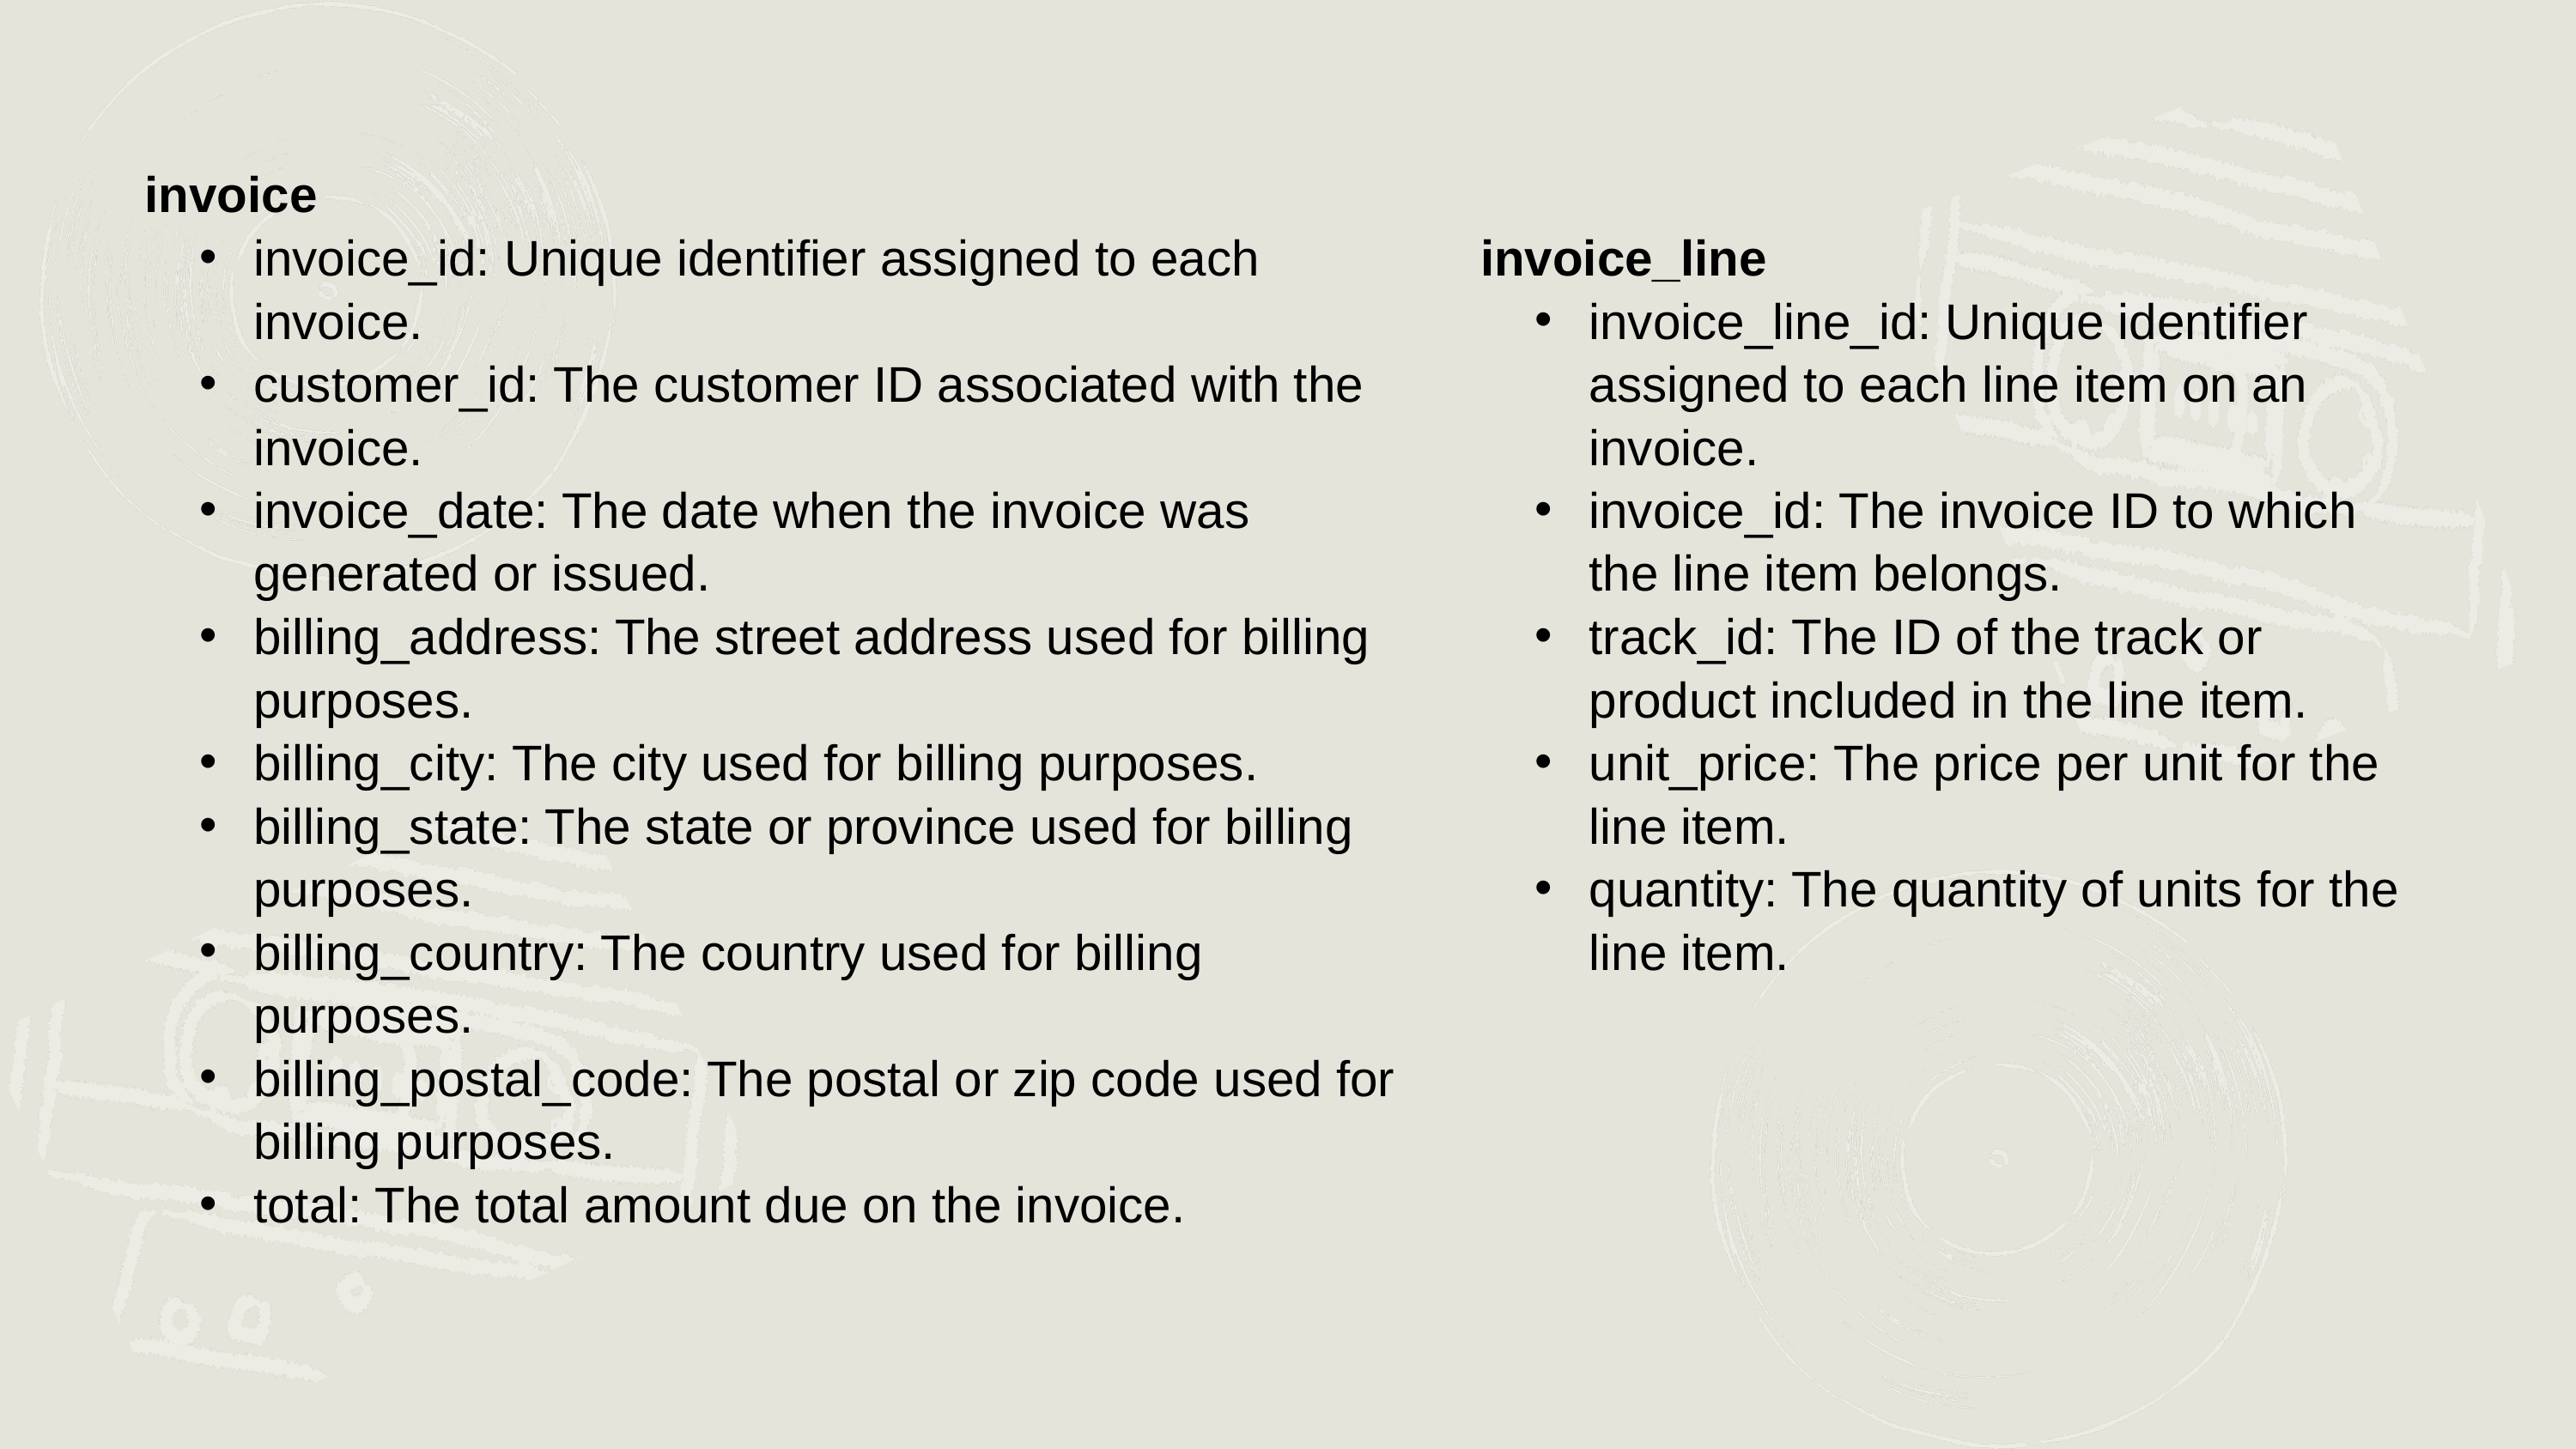

invoice
invoice_id: Unique identifier assigned to each invoice.
customer_id: The customer ID associated with the invoice.
invoice_date: The date when the invoice was generated or issued.
billing_address: The street address used for billing purposes.
billing_city: The city used for billing purposes.
billing_state: The state or province used for billing purposes.
billing_country: The country used for billing purposes.
billing_postal_code: The postal or zip code used for billing purposes.
total: The total amount due on the invoice.

invoice_line
invoice_line_id: Unique identifier assigned to each line item on an invoice.
invoice_id: The invoice ID to which the line item belongs.
track_id: The ID of the track or product included in the line item.
unit_price: The price per unit for the line item.
quantity: The quantity of units for the line item.